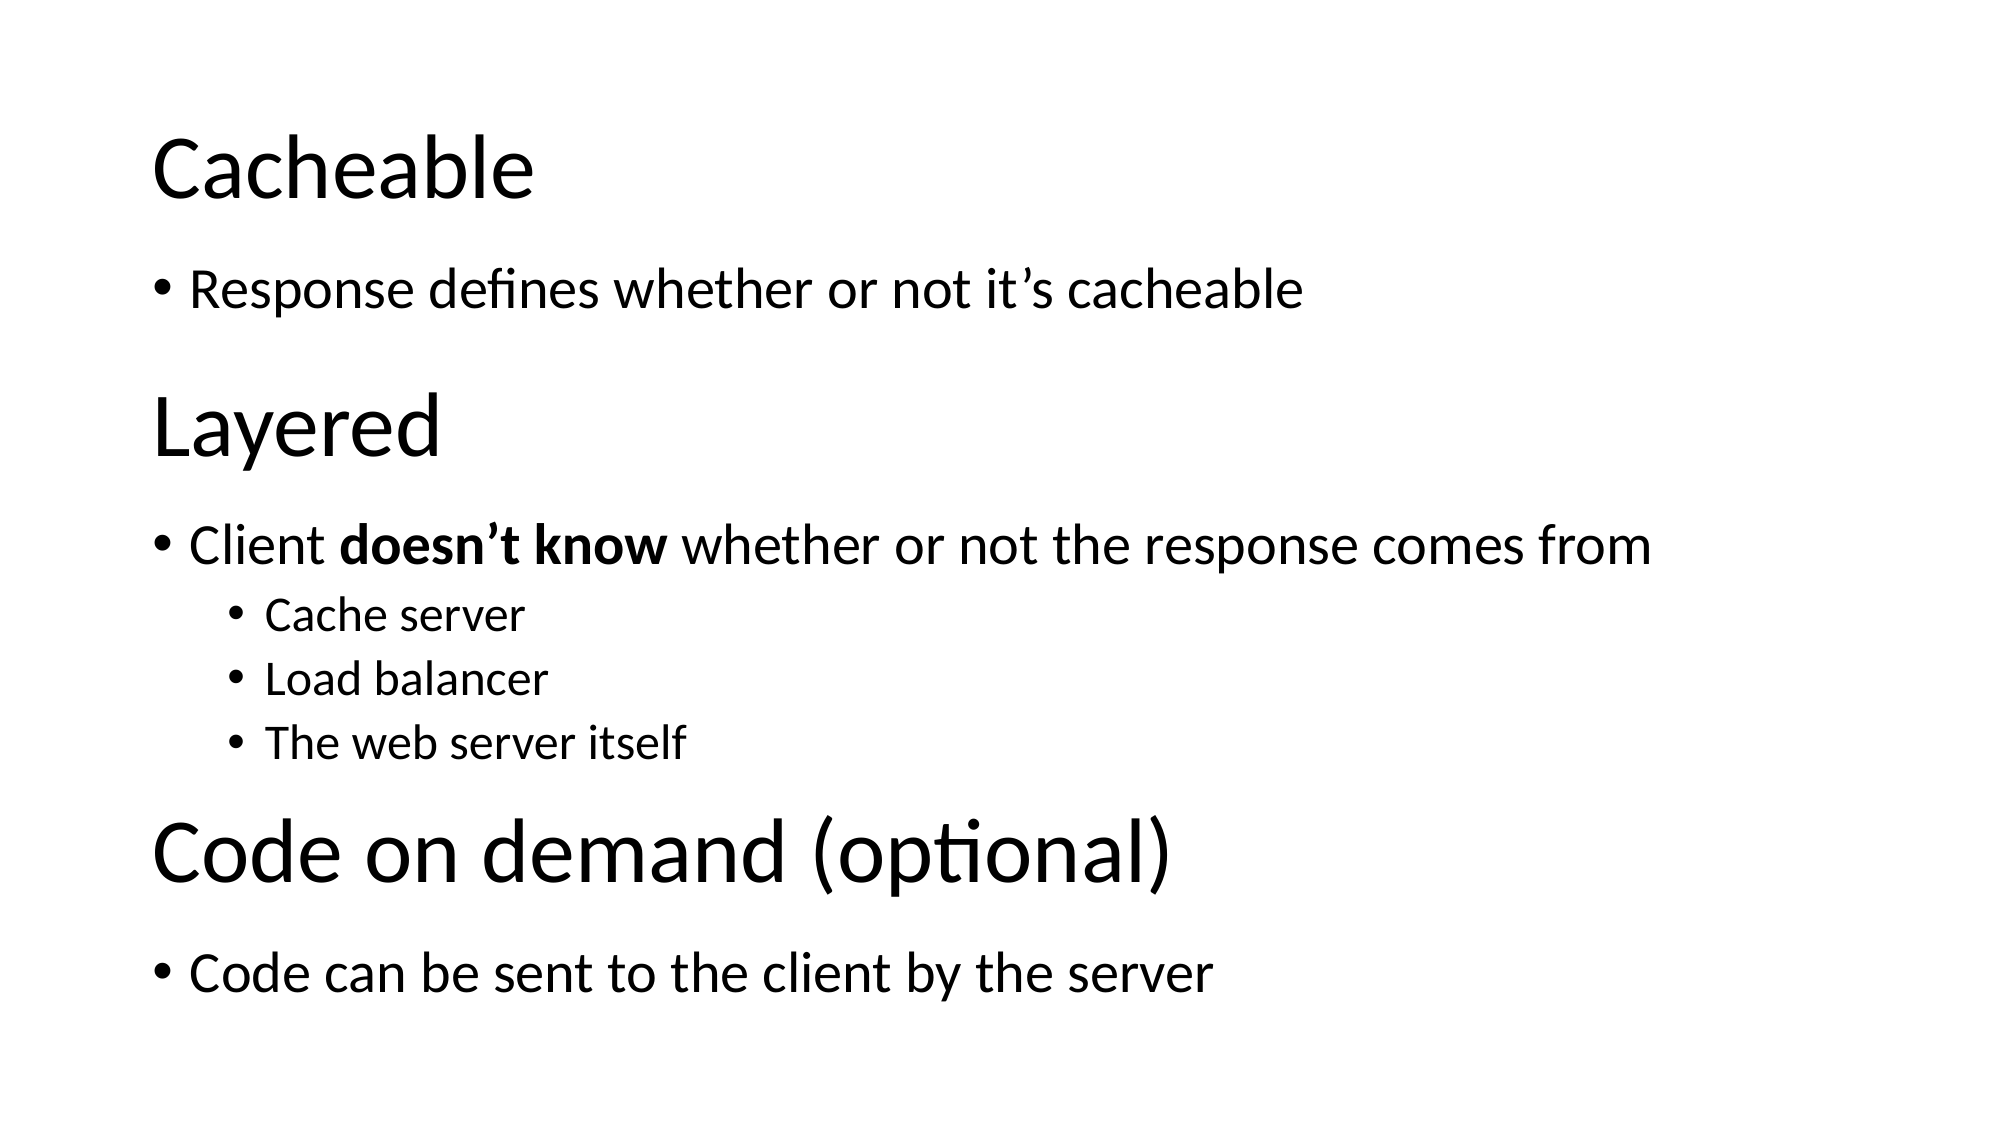

# Cacheable
Response defines whether or not it’s cacheable
Layered
Client doesn’t know whether or not the response comes from
Cache server
Load balancer
The web server itself
Code on demand (optional)
Code can be sent to the client by the server